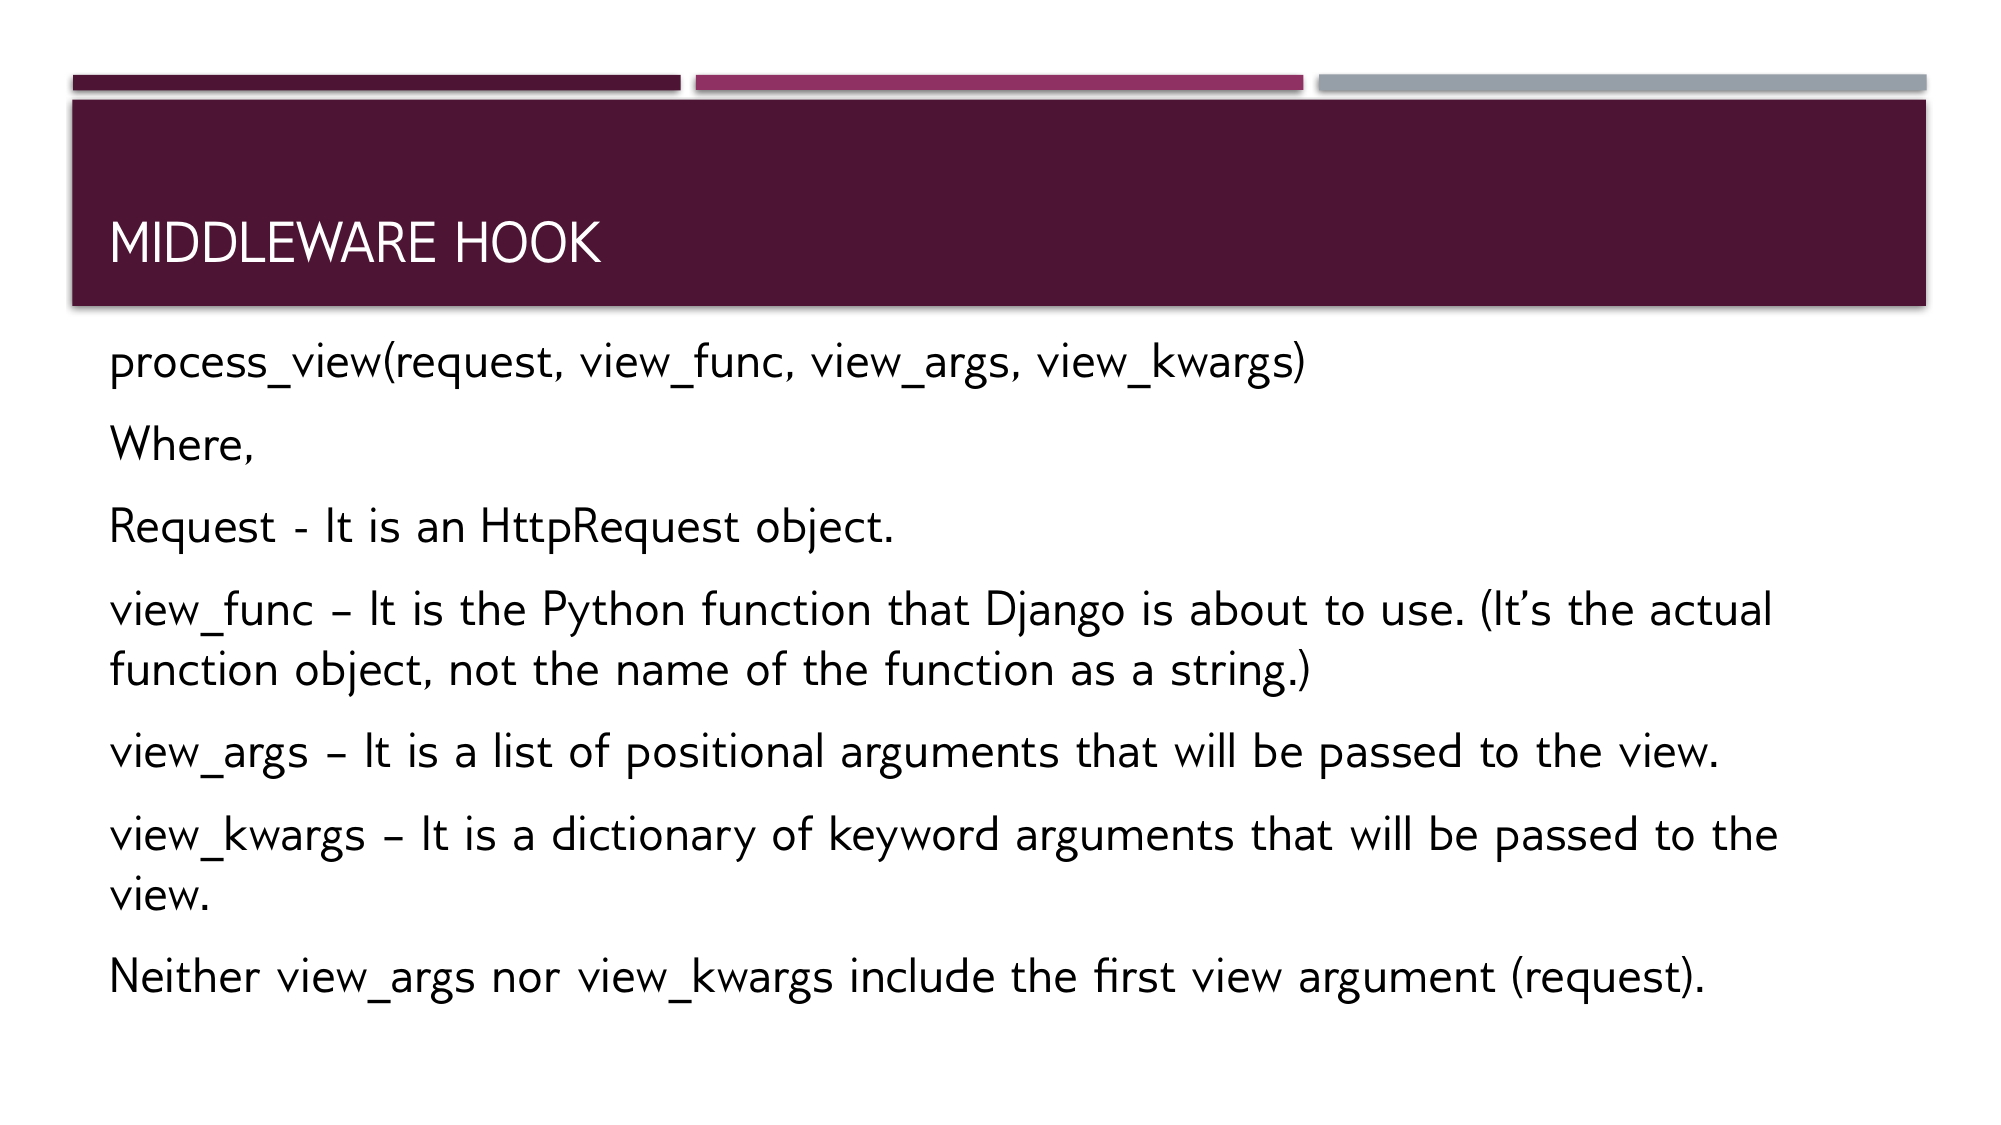

# Middleware hook
process_view(request, view_func, view_args, view_kwargs)
Where,
Request - It is an HttpRequest object.
view_func – It is the Python function that Django is about to use. (It’s the actual function object, not the name of the function as a string.)
view_args – It is a list of positional arguments that will be passed to the view.
view_kwargs – It is a dictionary of keyword arguments that will be passed to the view.
Neither view_args nor view_kwargs include the first view argument (request).